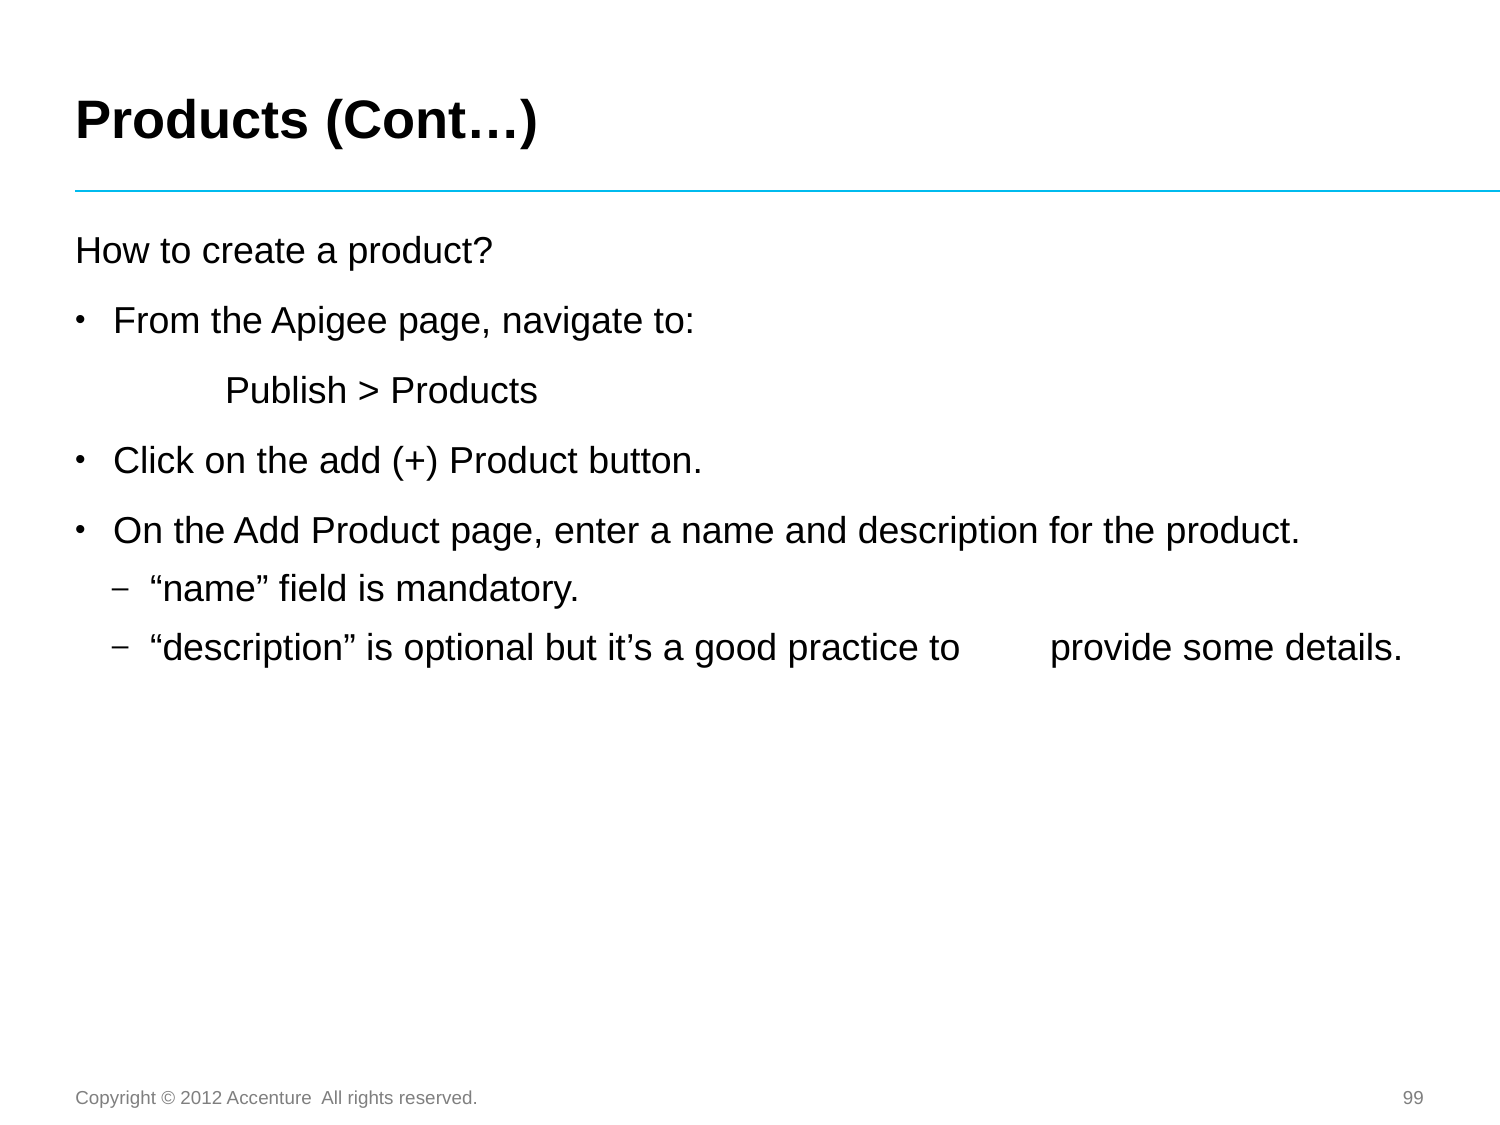

# Products (Cont…)
How to create a product?
From the Apigee page, navigate to:
	Publish > Products
Click on the add (+) Product button.
On the Add Product page, enter a name and description for the product.
“name” field is mandatory.
“description” is optional but it’s a good practice to 	provide some details.